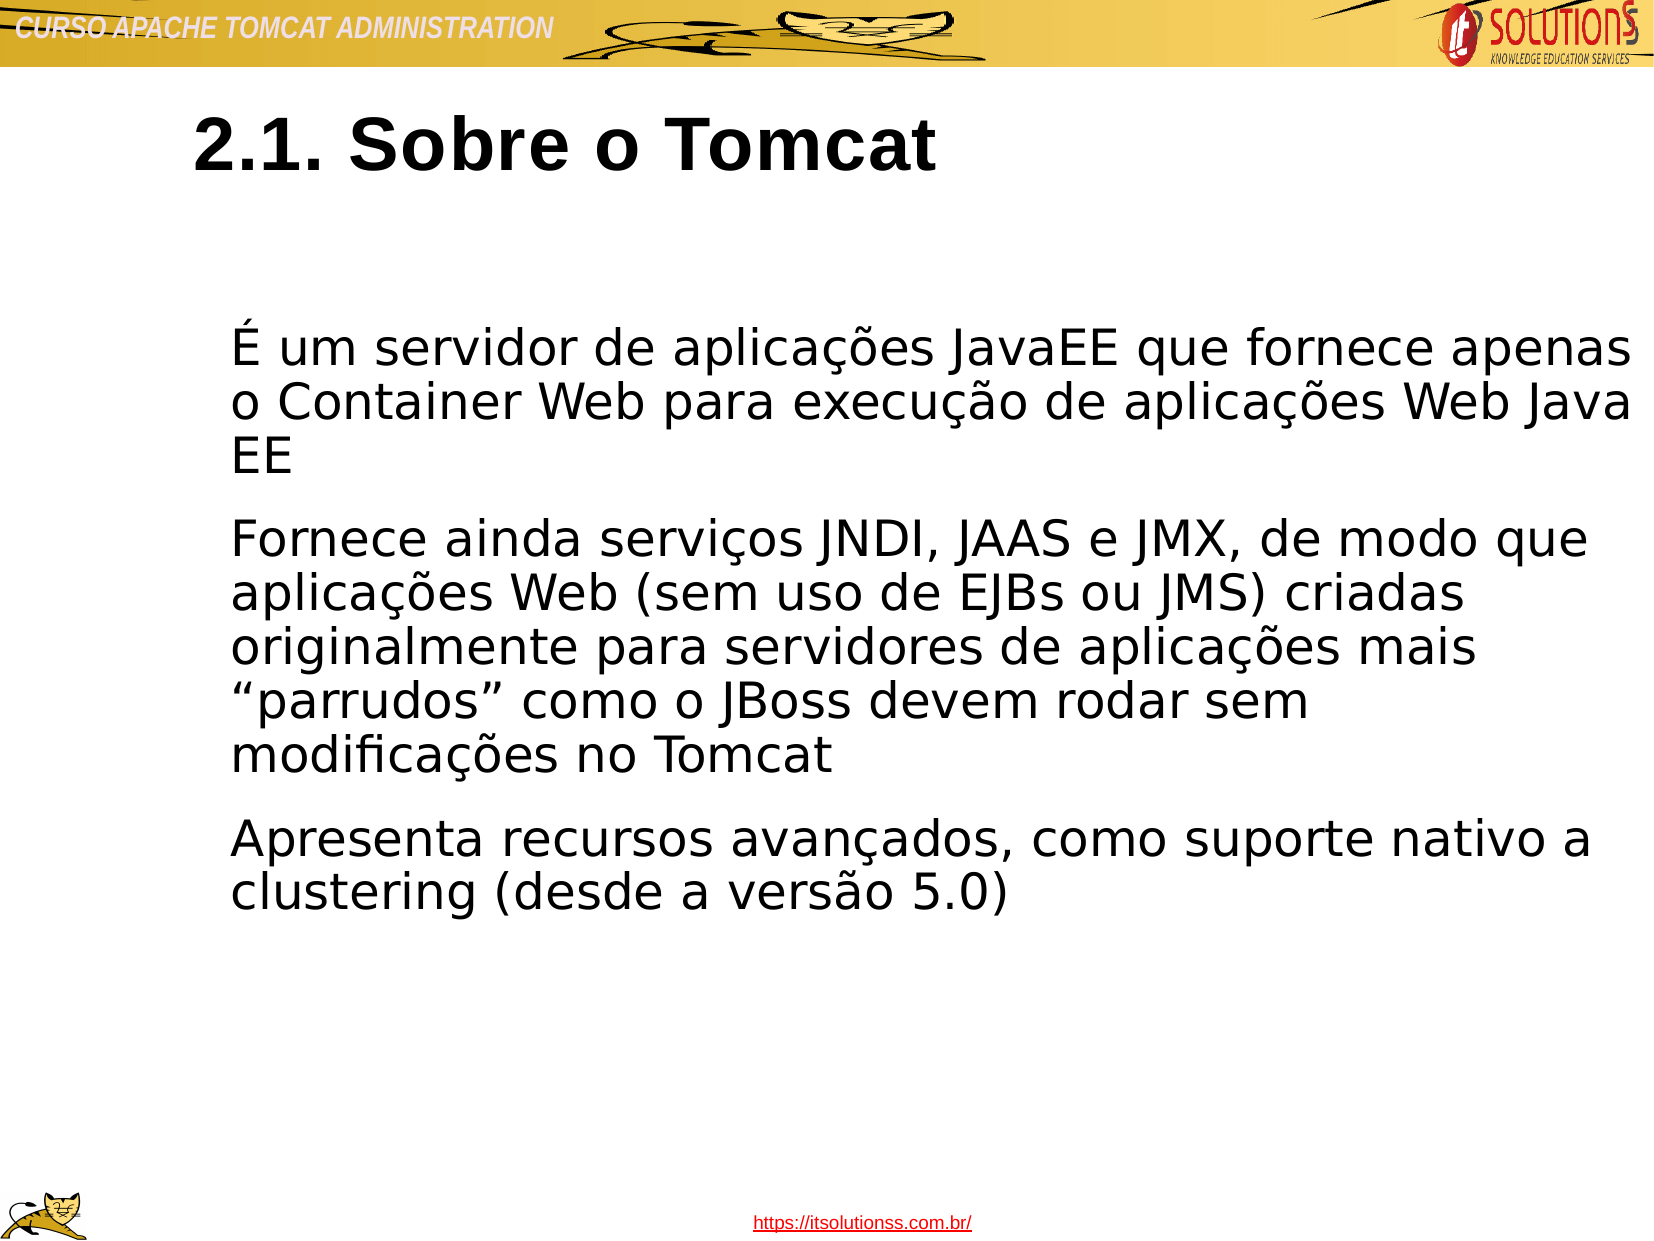

2.1. Sobre o Tomcat
É um servidor de aplicações JavaEE que fornece apenas o Container Web para execução de aplicações Web Java EE
Fornece ainda serviços JNDI, JAAS e JMX, de modo que aplicações Web (sem uso de EJBs ou JMS) criadas originalmente para servidores de aplicações mais “parrudos” como o JBoss devem rodar sem modificações no Tomcat
Apresenta recursos avançados, como suporte nativo a clustering (desde a versão 5.0)